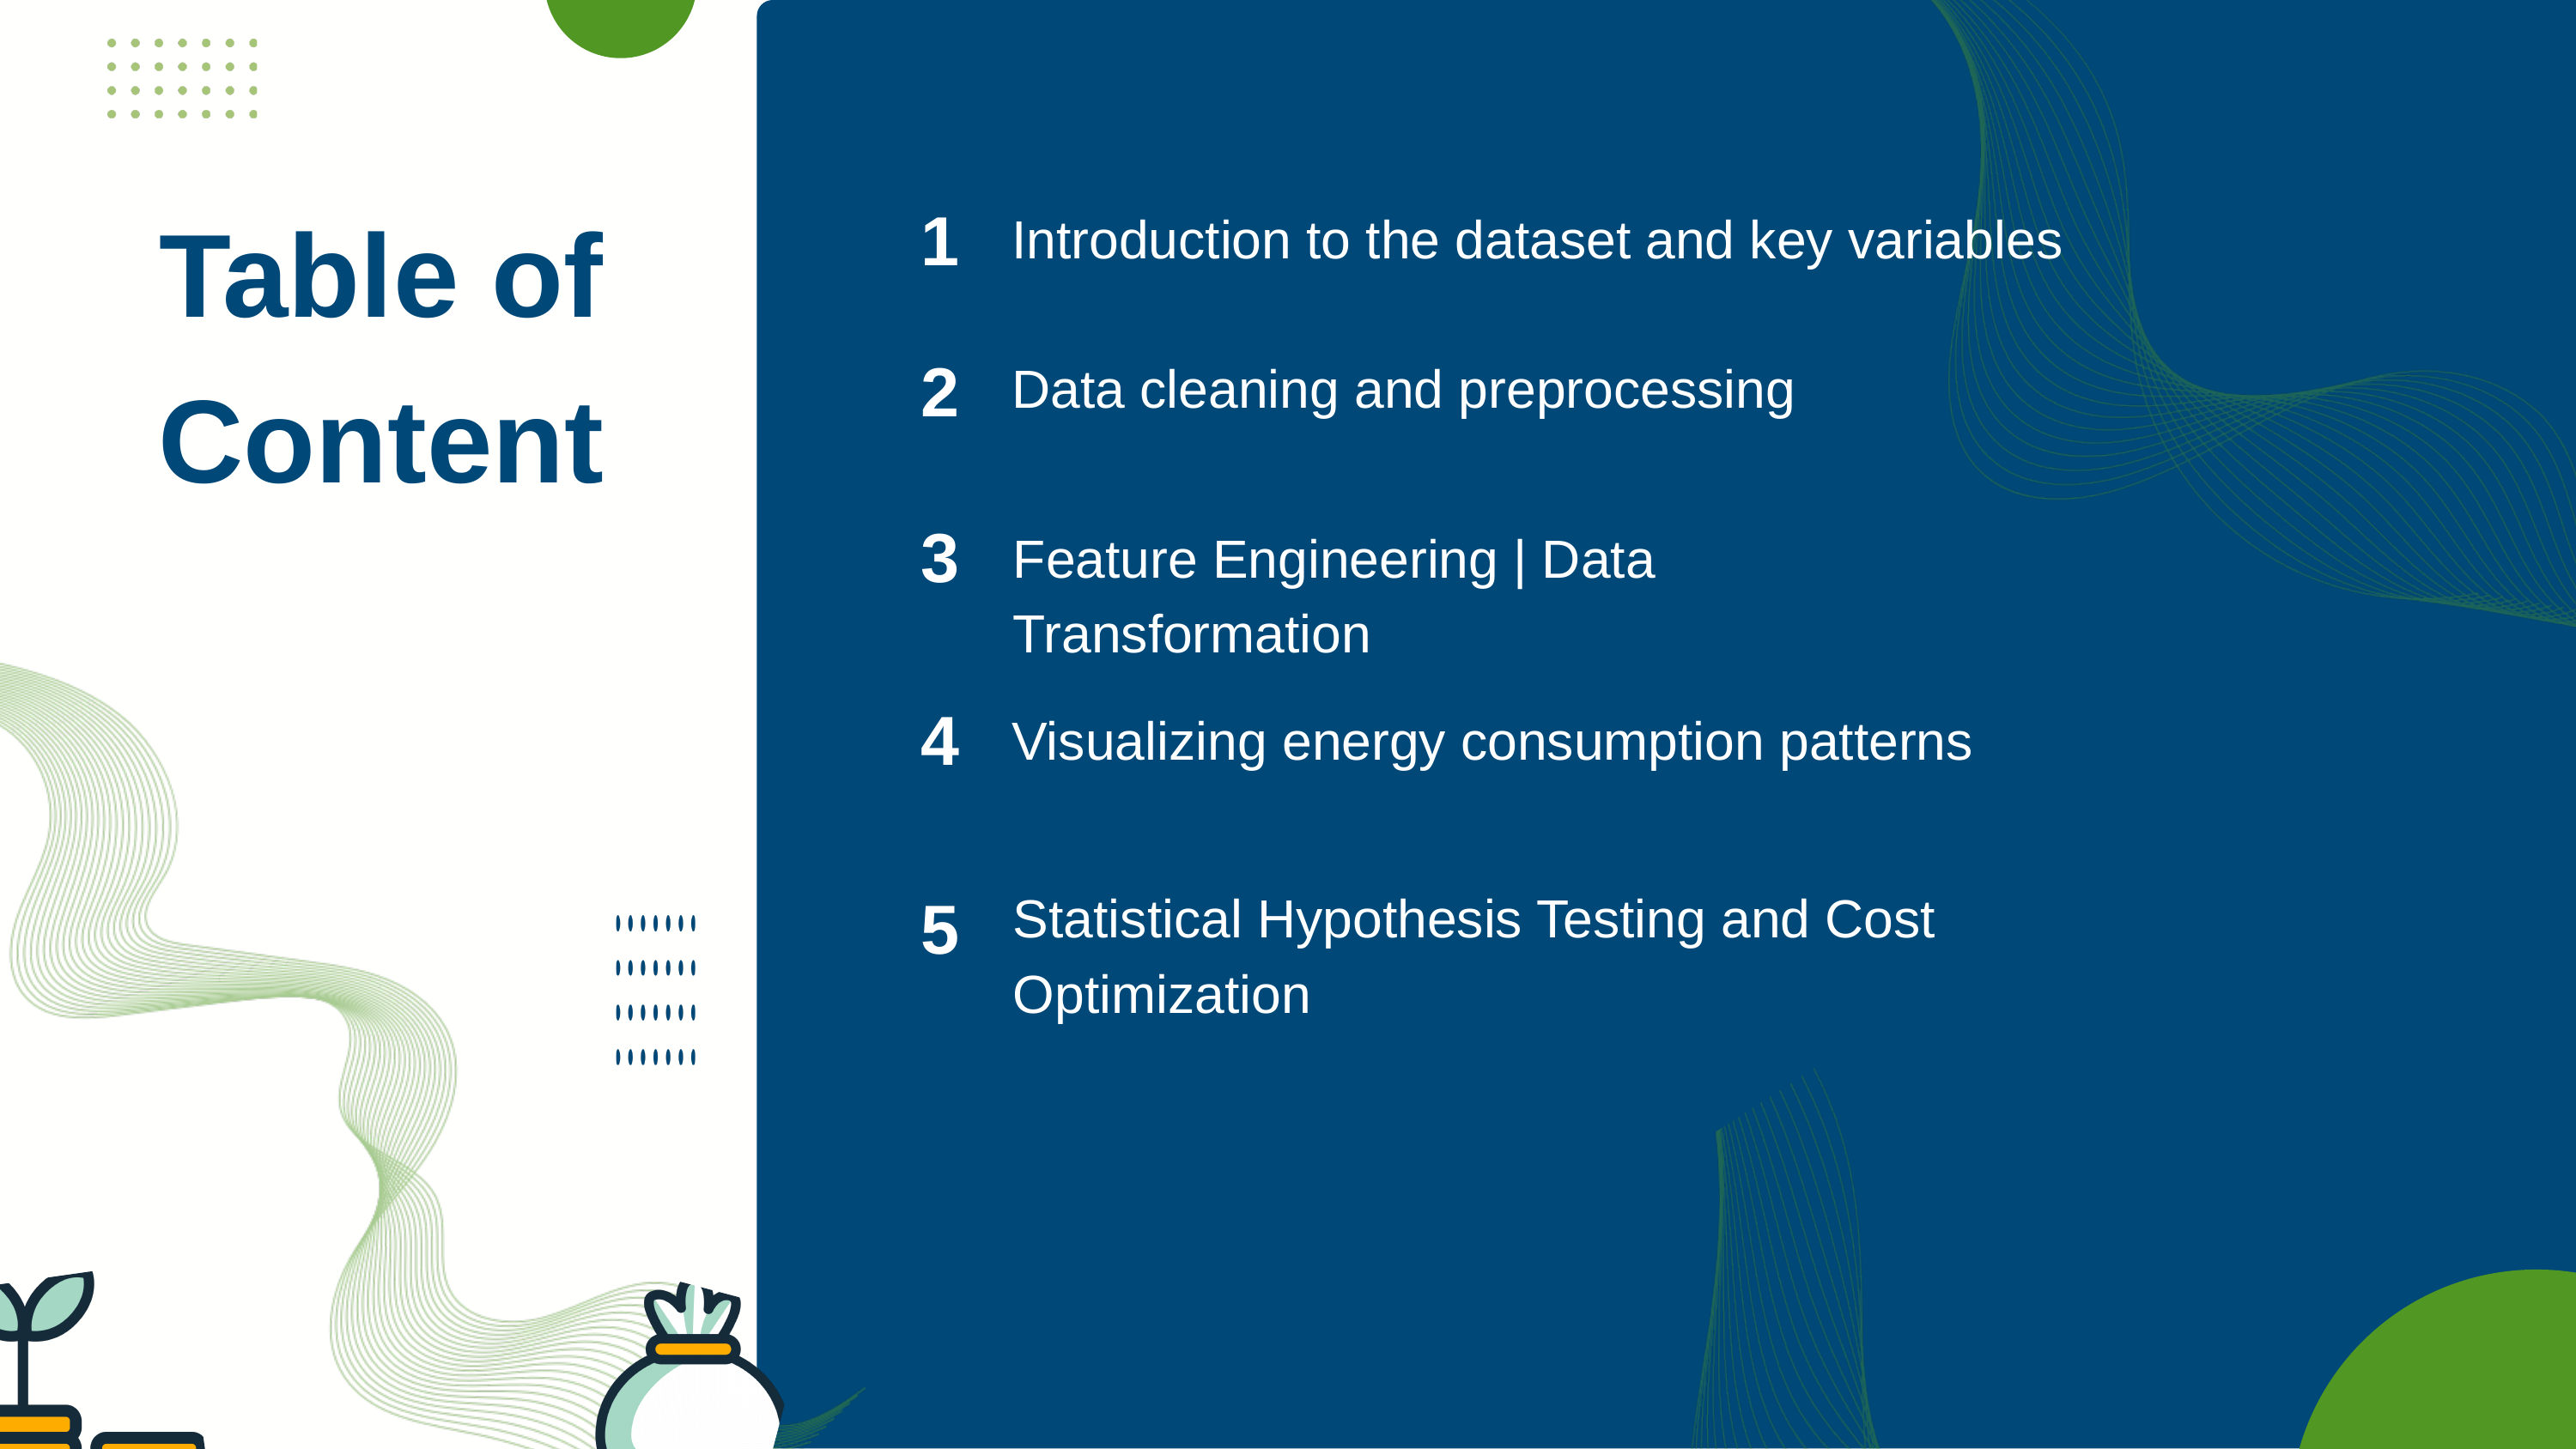

Table of Content
1
Introduction to the dataset and key variables
2
Data cleaning and preprocessing
3
Feature Engineering | Data Transformation

4
Visualizing energy consumption patterns
5
Statistical Hypothesis Testing and Cost Optimization